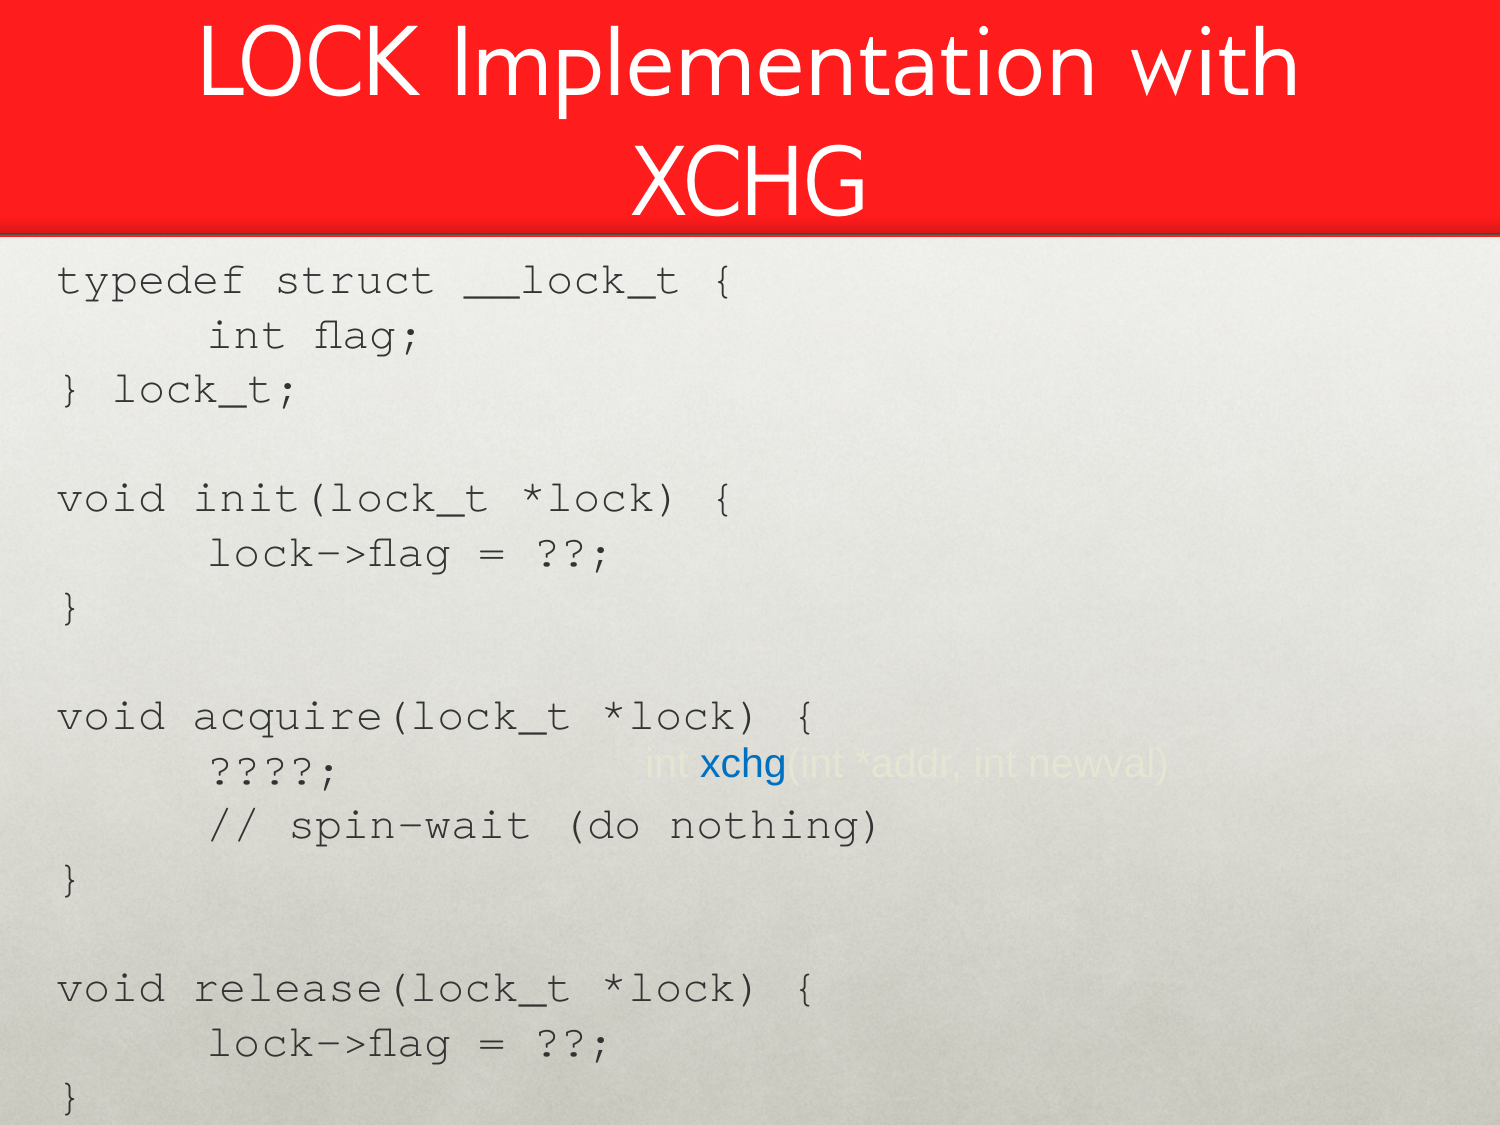

# LOCK Implementation with XCHG
typedef struct __lock_t {
	int flag;
} lock_t;

void init(lock_t *lock) {
	lock->flag = ??;
}

void acquire(lock_t *lock) {
	????;
	// spin-wait (do nothing)
}

void release(lock_t *lock) {
	lock->flag = ??;
}
int xchg(int *addr, int newval)